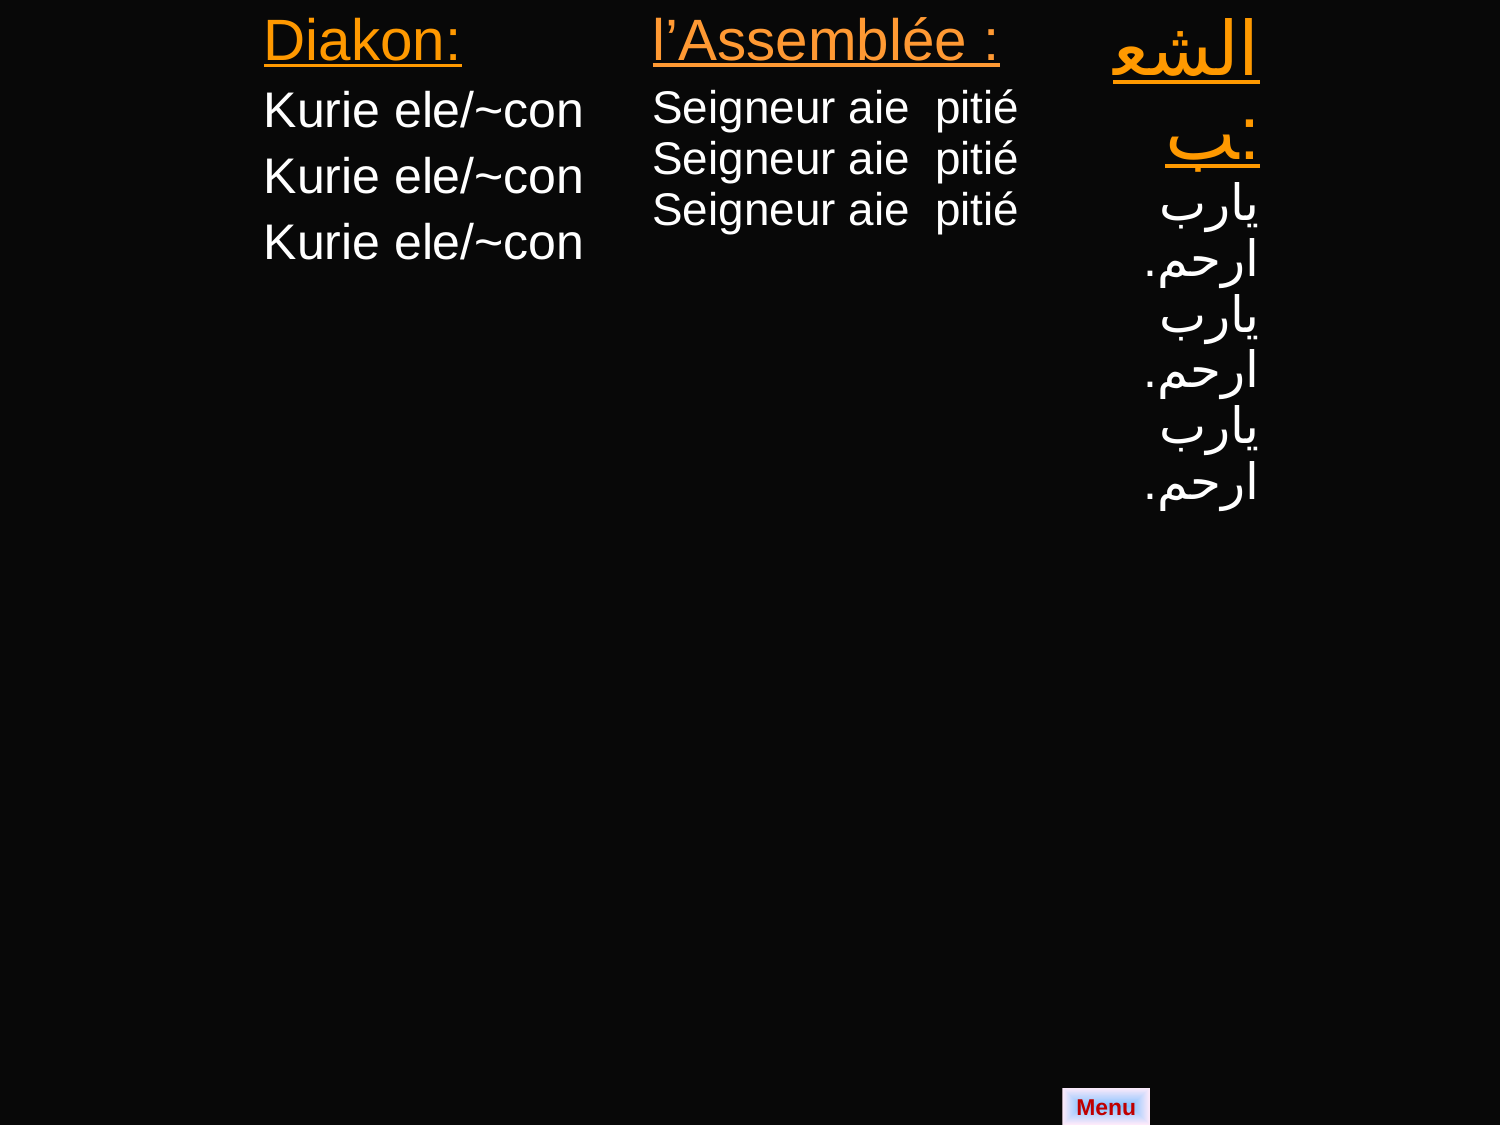

| Diakon: Kurie ele/~con Kurie ele/~con Kurie ele/~con | l’Assemblée : Seigneur aie pitié Seigneur aie pitié Seigneur aie pitié | الشعب: يارب ارحم. يارب ارحم. يارب ارحم. |
| --- | --- | --- |
Menu